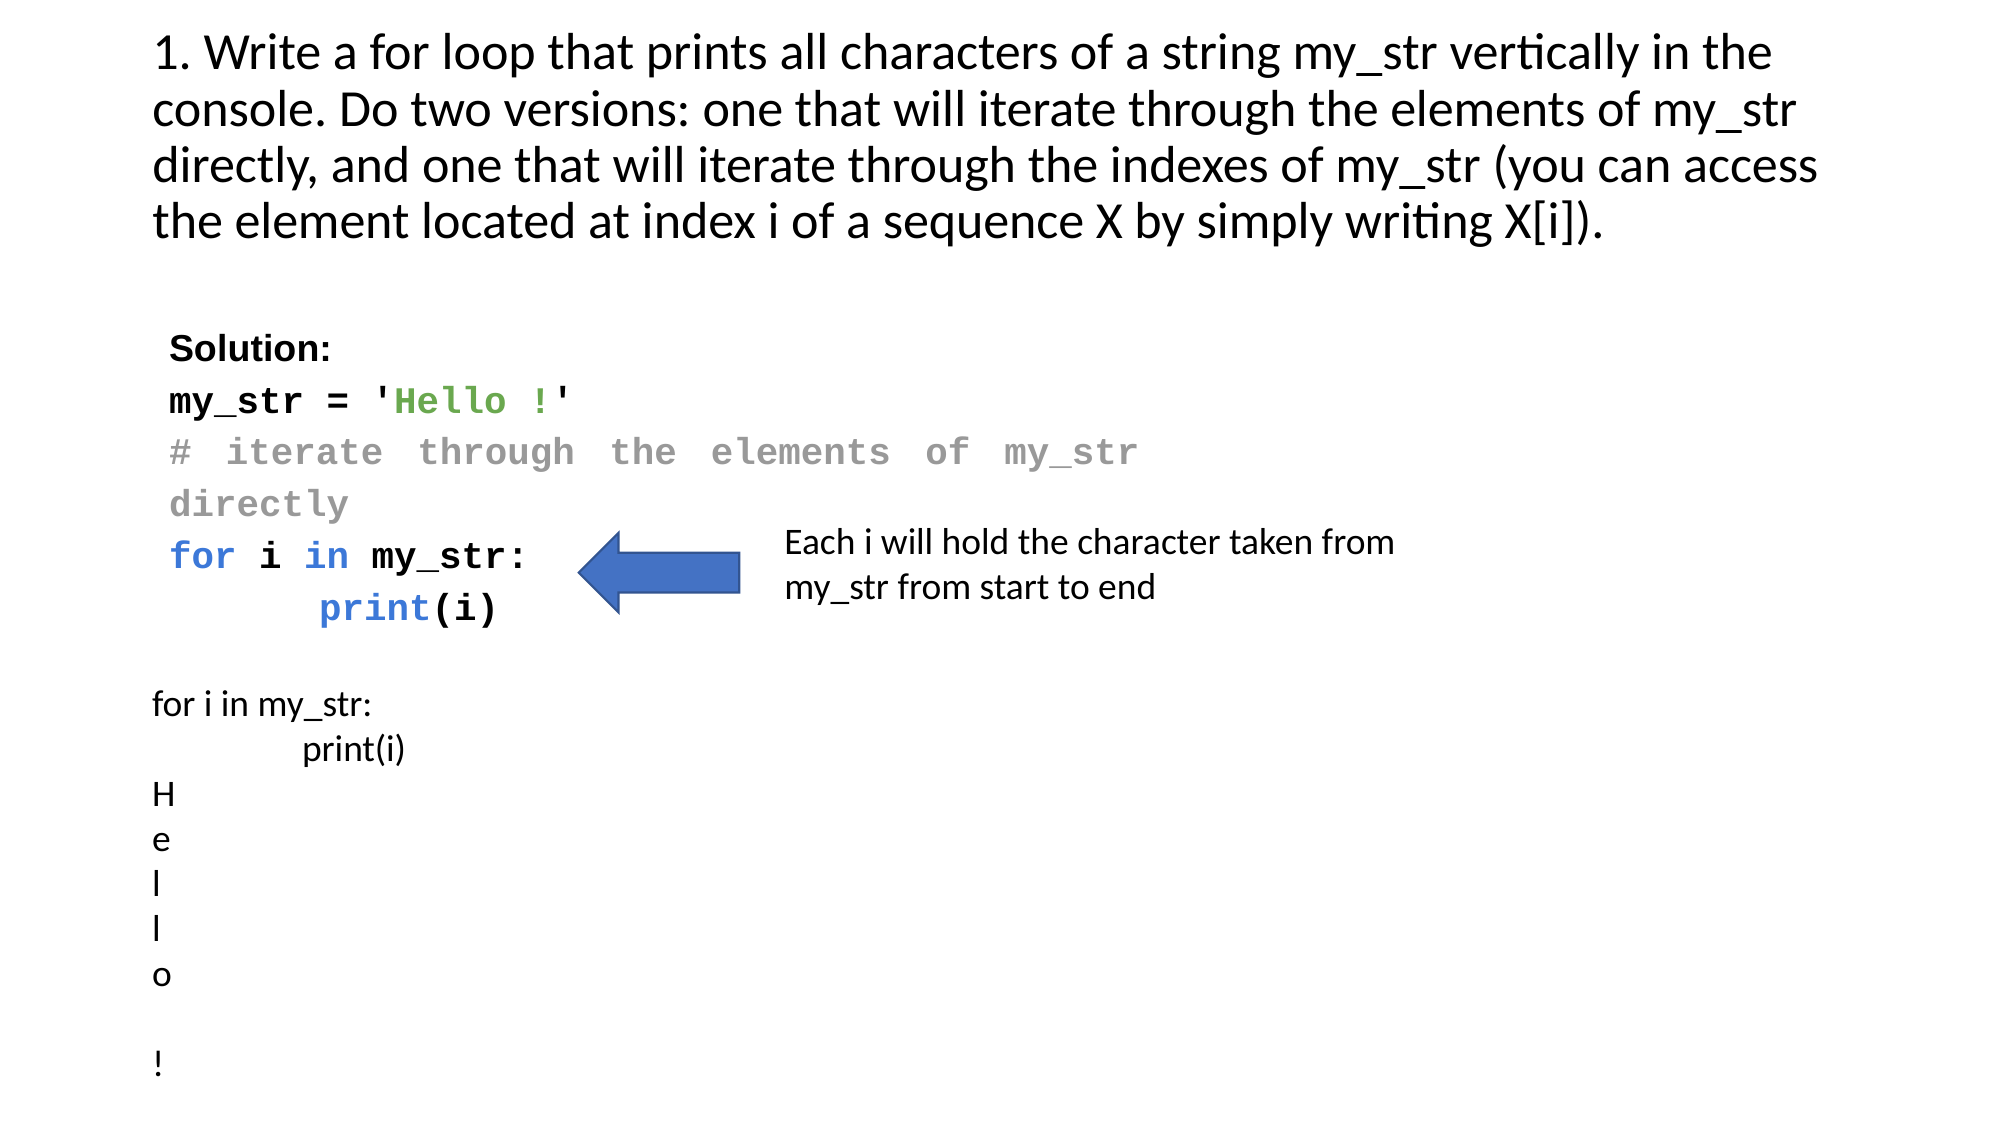

# 1. Write a for loop that prints all characters of a string my_str vertically in the console. Do two versions: one that will iterate through the elements of my_str directly, and one that will iterate through the indexes of my_str (you can access the element located at index i of a sequence X by simply writing X[i]).
Solution:
my_str = 'Hello !'
# iterate through the elements of my_str directly
for i in my_str:
	print(i)
Each i will hold the character taken from my_str from start to end

﻿for i in my_str:
	print(i)
H
e
l
l
o

!